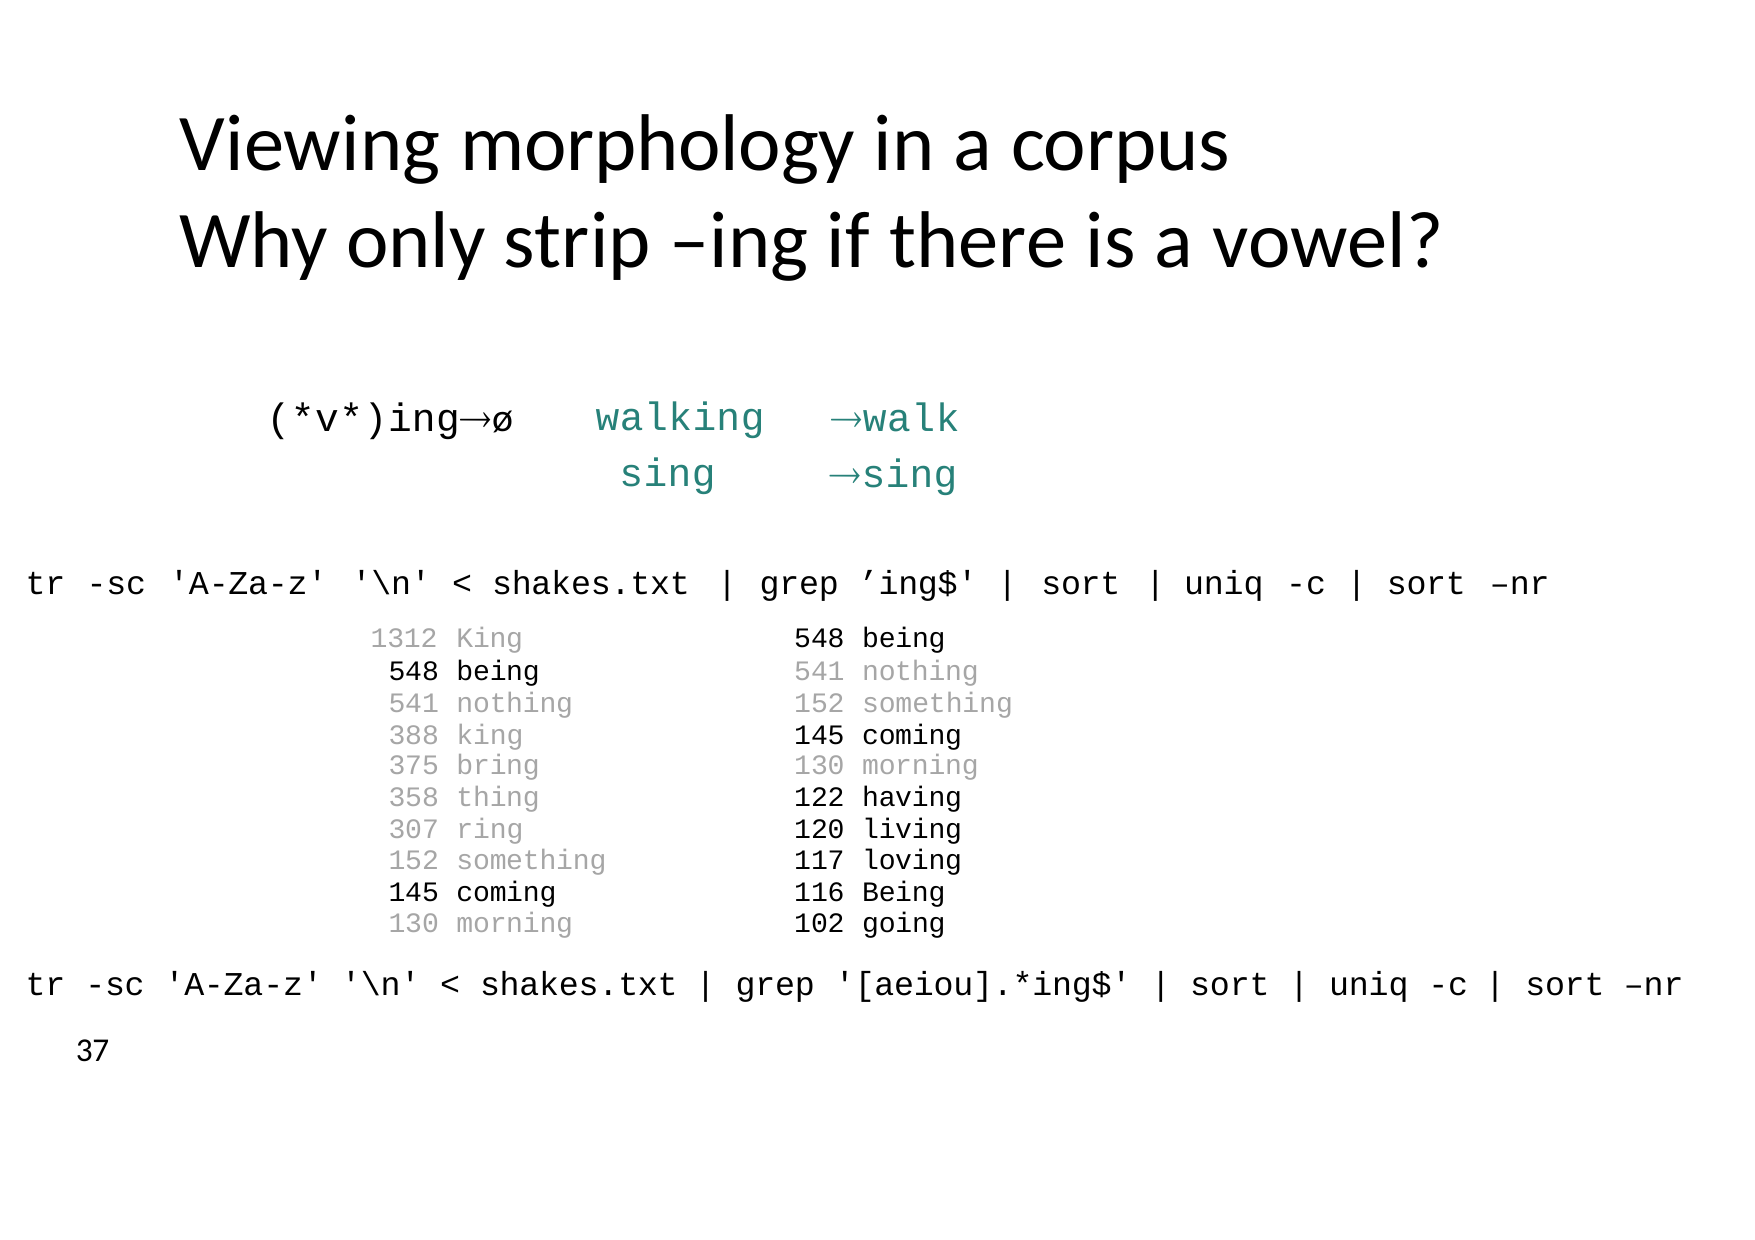

# Viewing morphology in a corpus
Why only strip –ing if there is a vowel?
walking  sing
→walk
→sing
(*v*)ing→ø
| tr | -sc | 'A-Za-z' | '\n' | < shakes.txt | | | grep | ’ing$' | sort | | | uniq | -c | | sort | –nr |  |
| --- | --- | --- | --- | --- | --- | --- | --- | --- | --- | --- | --- | --- | --- |
|  |  |  | 1312 | King |  | 548 | being |  |  |  |  |  |  |
|  |  |  | 548 | being |  | 541 | nothing |  |  |  |  |  |  |
|  |  |  | 541 | nothing |  | 152 | something |  |  |  |  |  |  |
|  |  |  | 388 | king |  | 145 | coming |  |  |  |  |  |  |
|  |  |  | 375 | bring |  | 130 | morning |  |  |  |  |  |  |
|  |  |  | 358 | thing |  | 122 | having |  |  |  |  |  |  |
|  |  |  | 307 | ring |  | 120 | living |  |  |  |  |  |  |
|  |  |  | 152 | something |  | 117 | loving |  |  |  |  |  |  |
|  |  |  | 145 | coming |  | 116 | Being |  |  |  |  |  |  |
|  |  |  | 130 | morning |  | 102 | going |  |  |  |  |  |  |
| tr | -sc | 'A-Za-z' | '\n' < shakes.txt |  | | grep '[aeiou].\*ing$' |  |  | | | sort | | uniq -c |  | | sort | –nr |
|  | 37 |  |  |  |  |  |  |  |  |  |  |  |  |